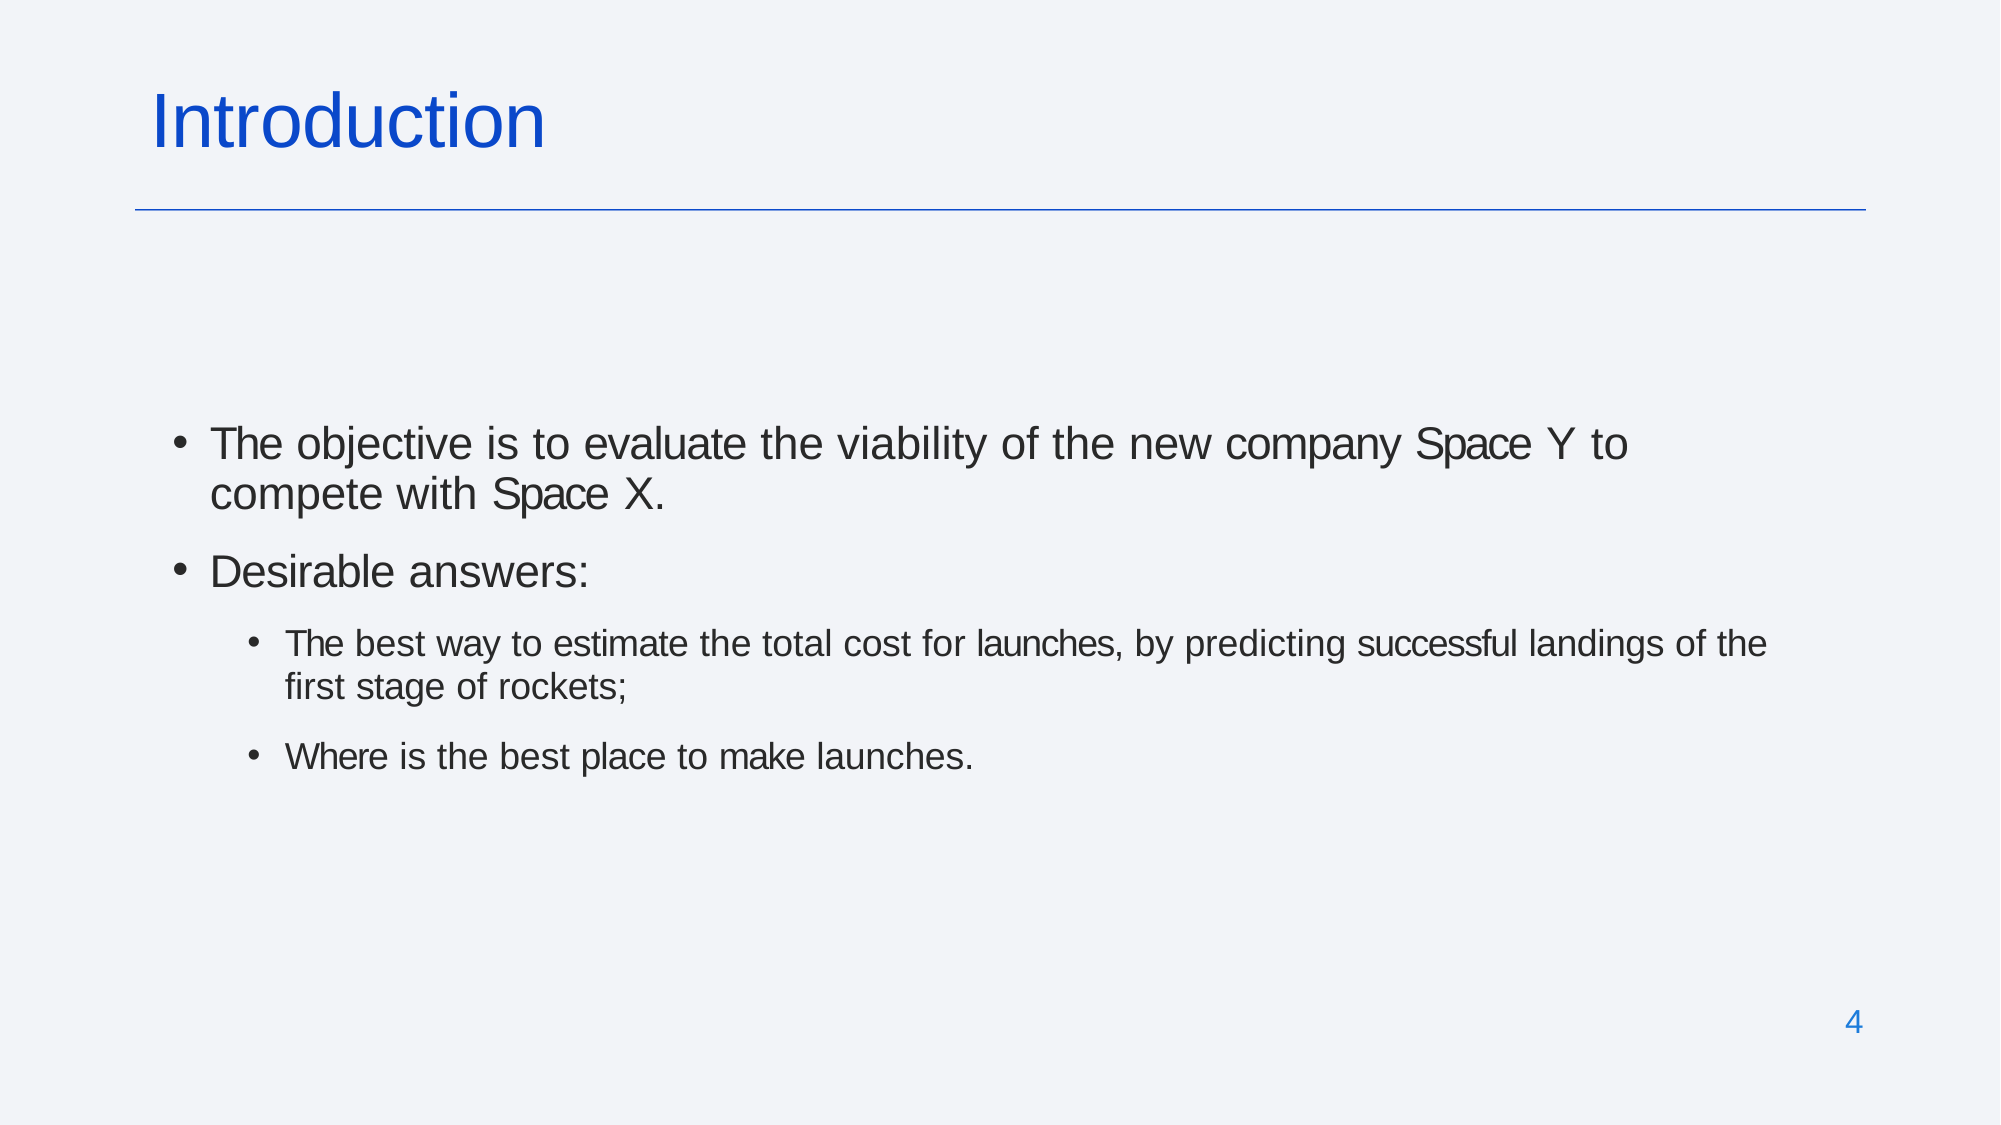

# Introduction
The objective is to evaluate the viability of the new company Space Y to compete with Space X.
Desirable answers:
The best way to estimate the total cost for launches, by predicting successful landings of the
first stage of rockets;
Where is the best place to make launches.
4